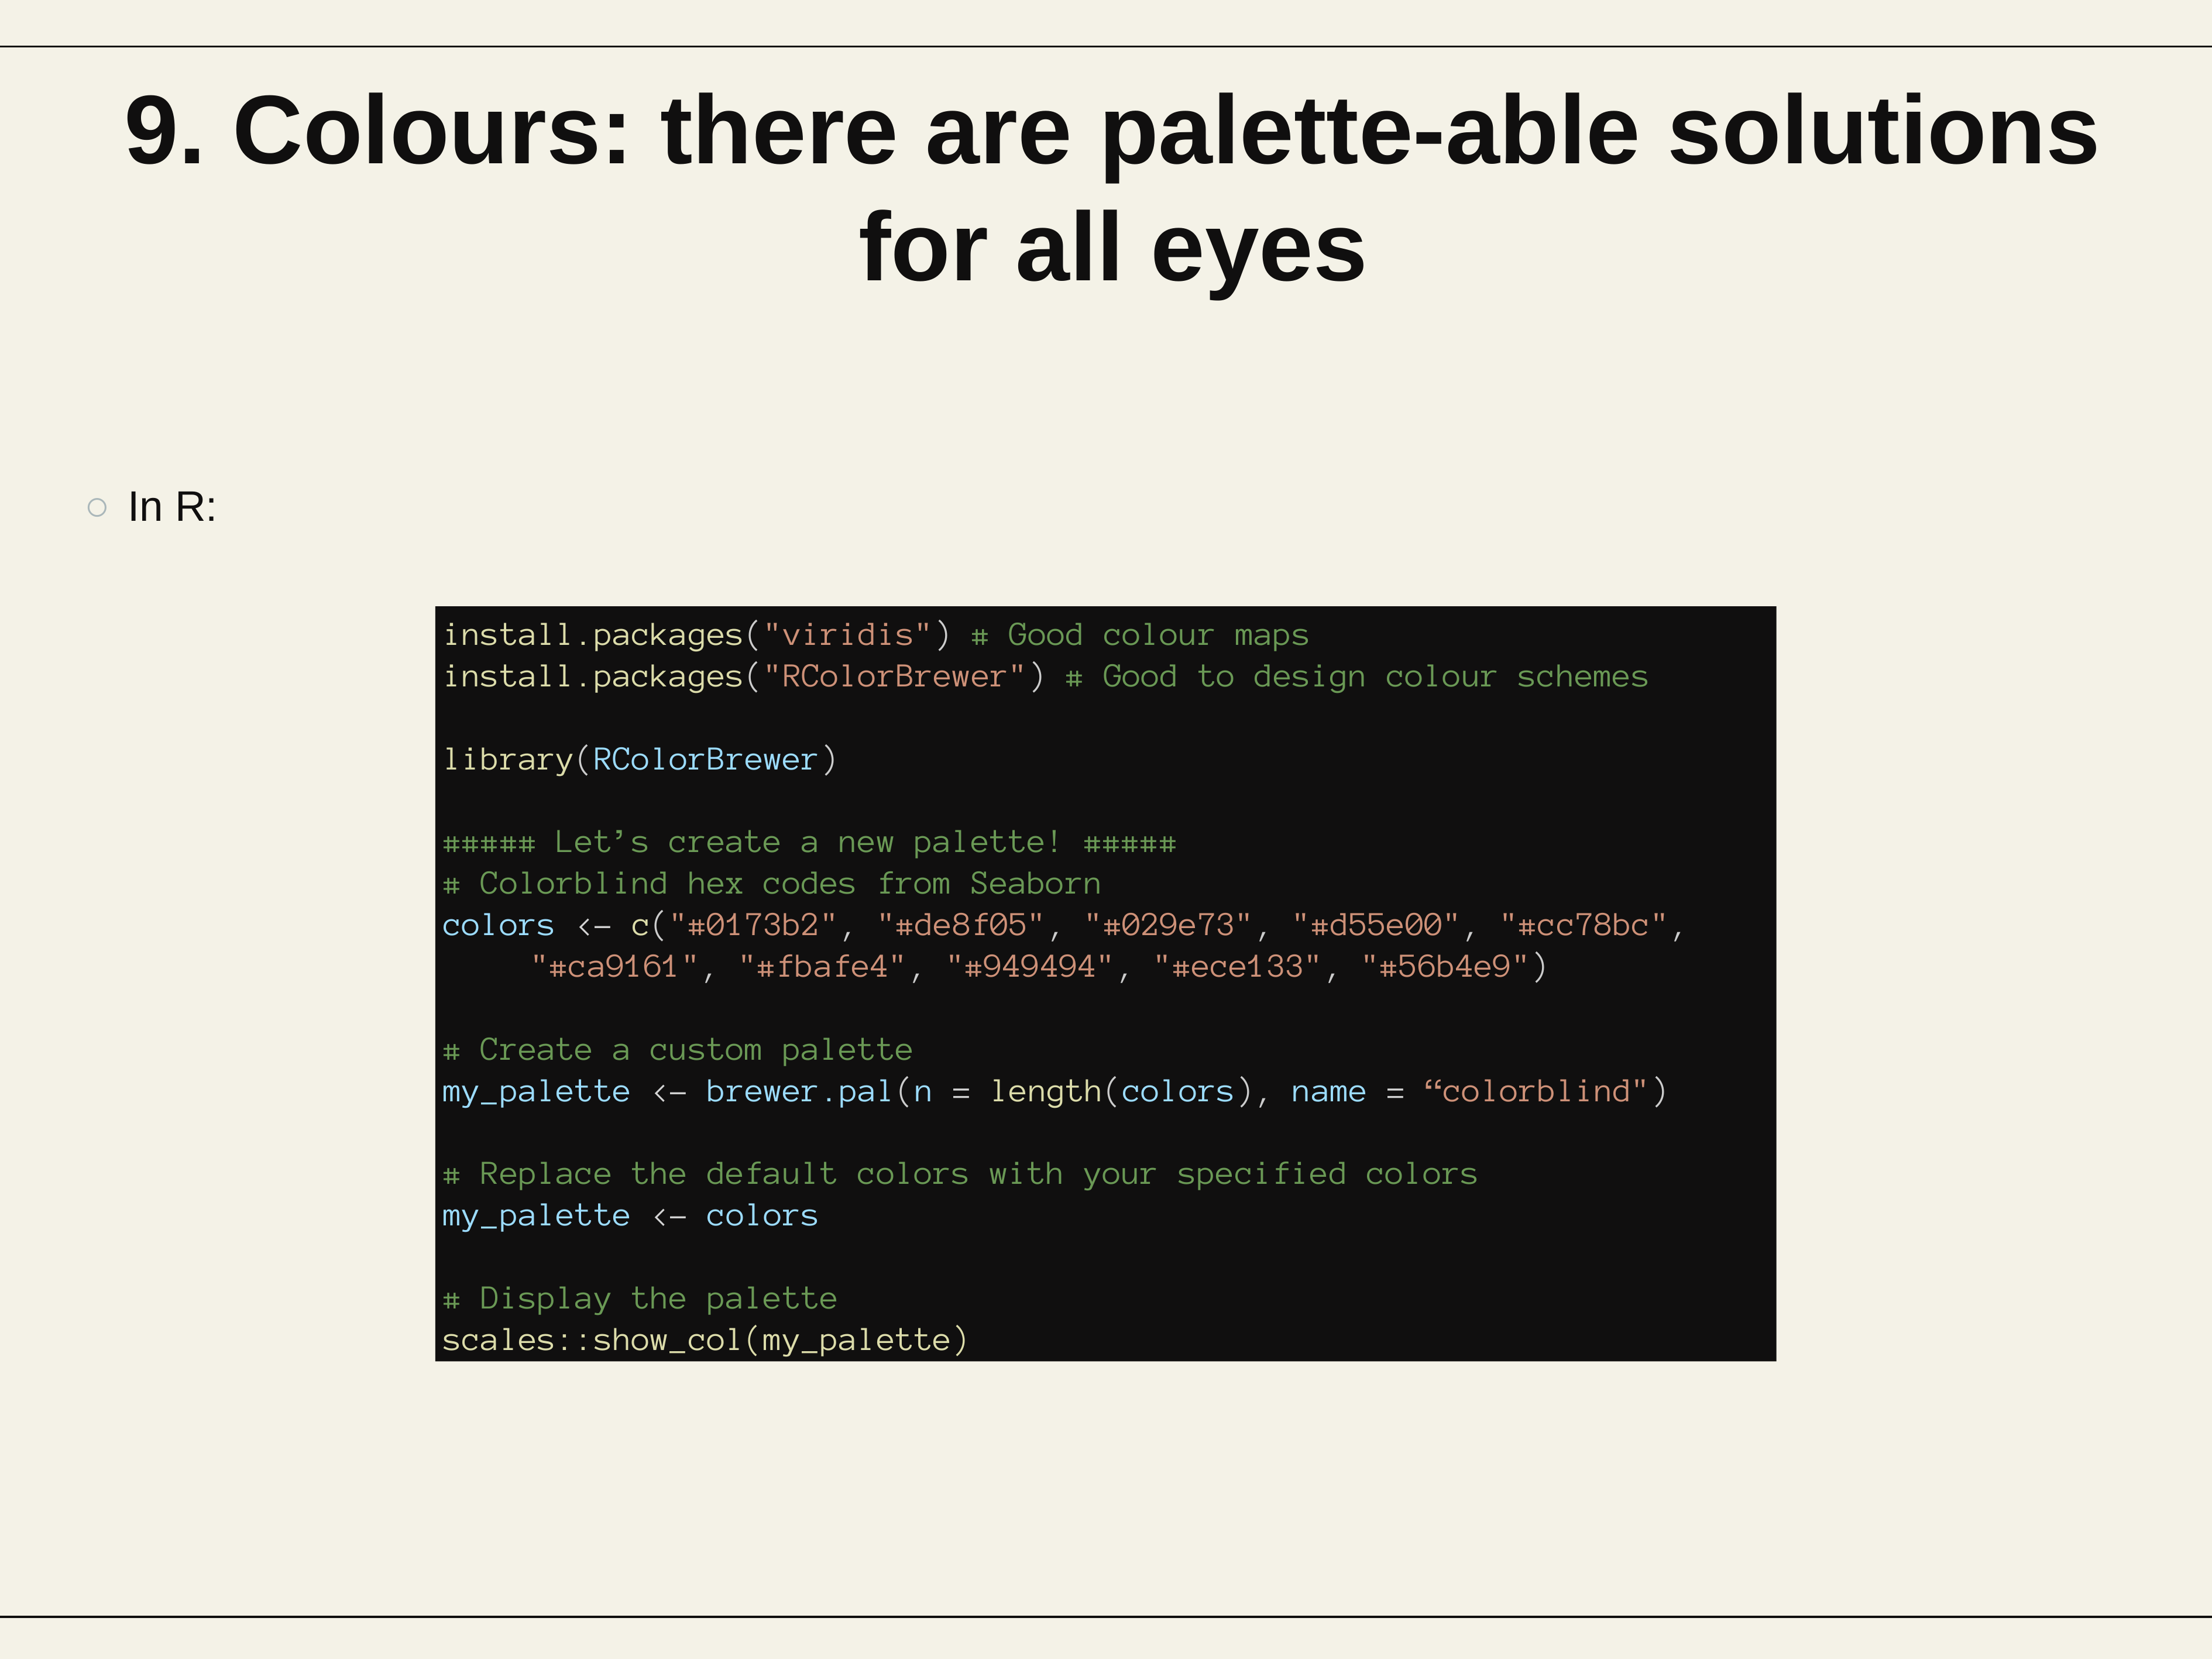

# 9. Colours: there are palette-able solutions for all eyes
In R:
install.packages("viridis") # Good colour maps install.packages("RColorBrewer") # Good to design colour schemes

library(RColorBrewer)
##### Let’s create a new palette! #####
# Colorblind hex codes from Seaborn
colors <- c("#0173b2", "#de8f05", "#029e73", "#d55e00", "#cc78bc",
	"#ca9161", "#fbafe4", "#949494", "#ece133", "#56b4e9")
# Create a custom palette
my_palette <- brewer.pal(n = length(colors), name = “colorblind")
# Replace the default colors with your specified colors
my_palette <- colors
# Display the palette
scales::show_col(my_palette)